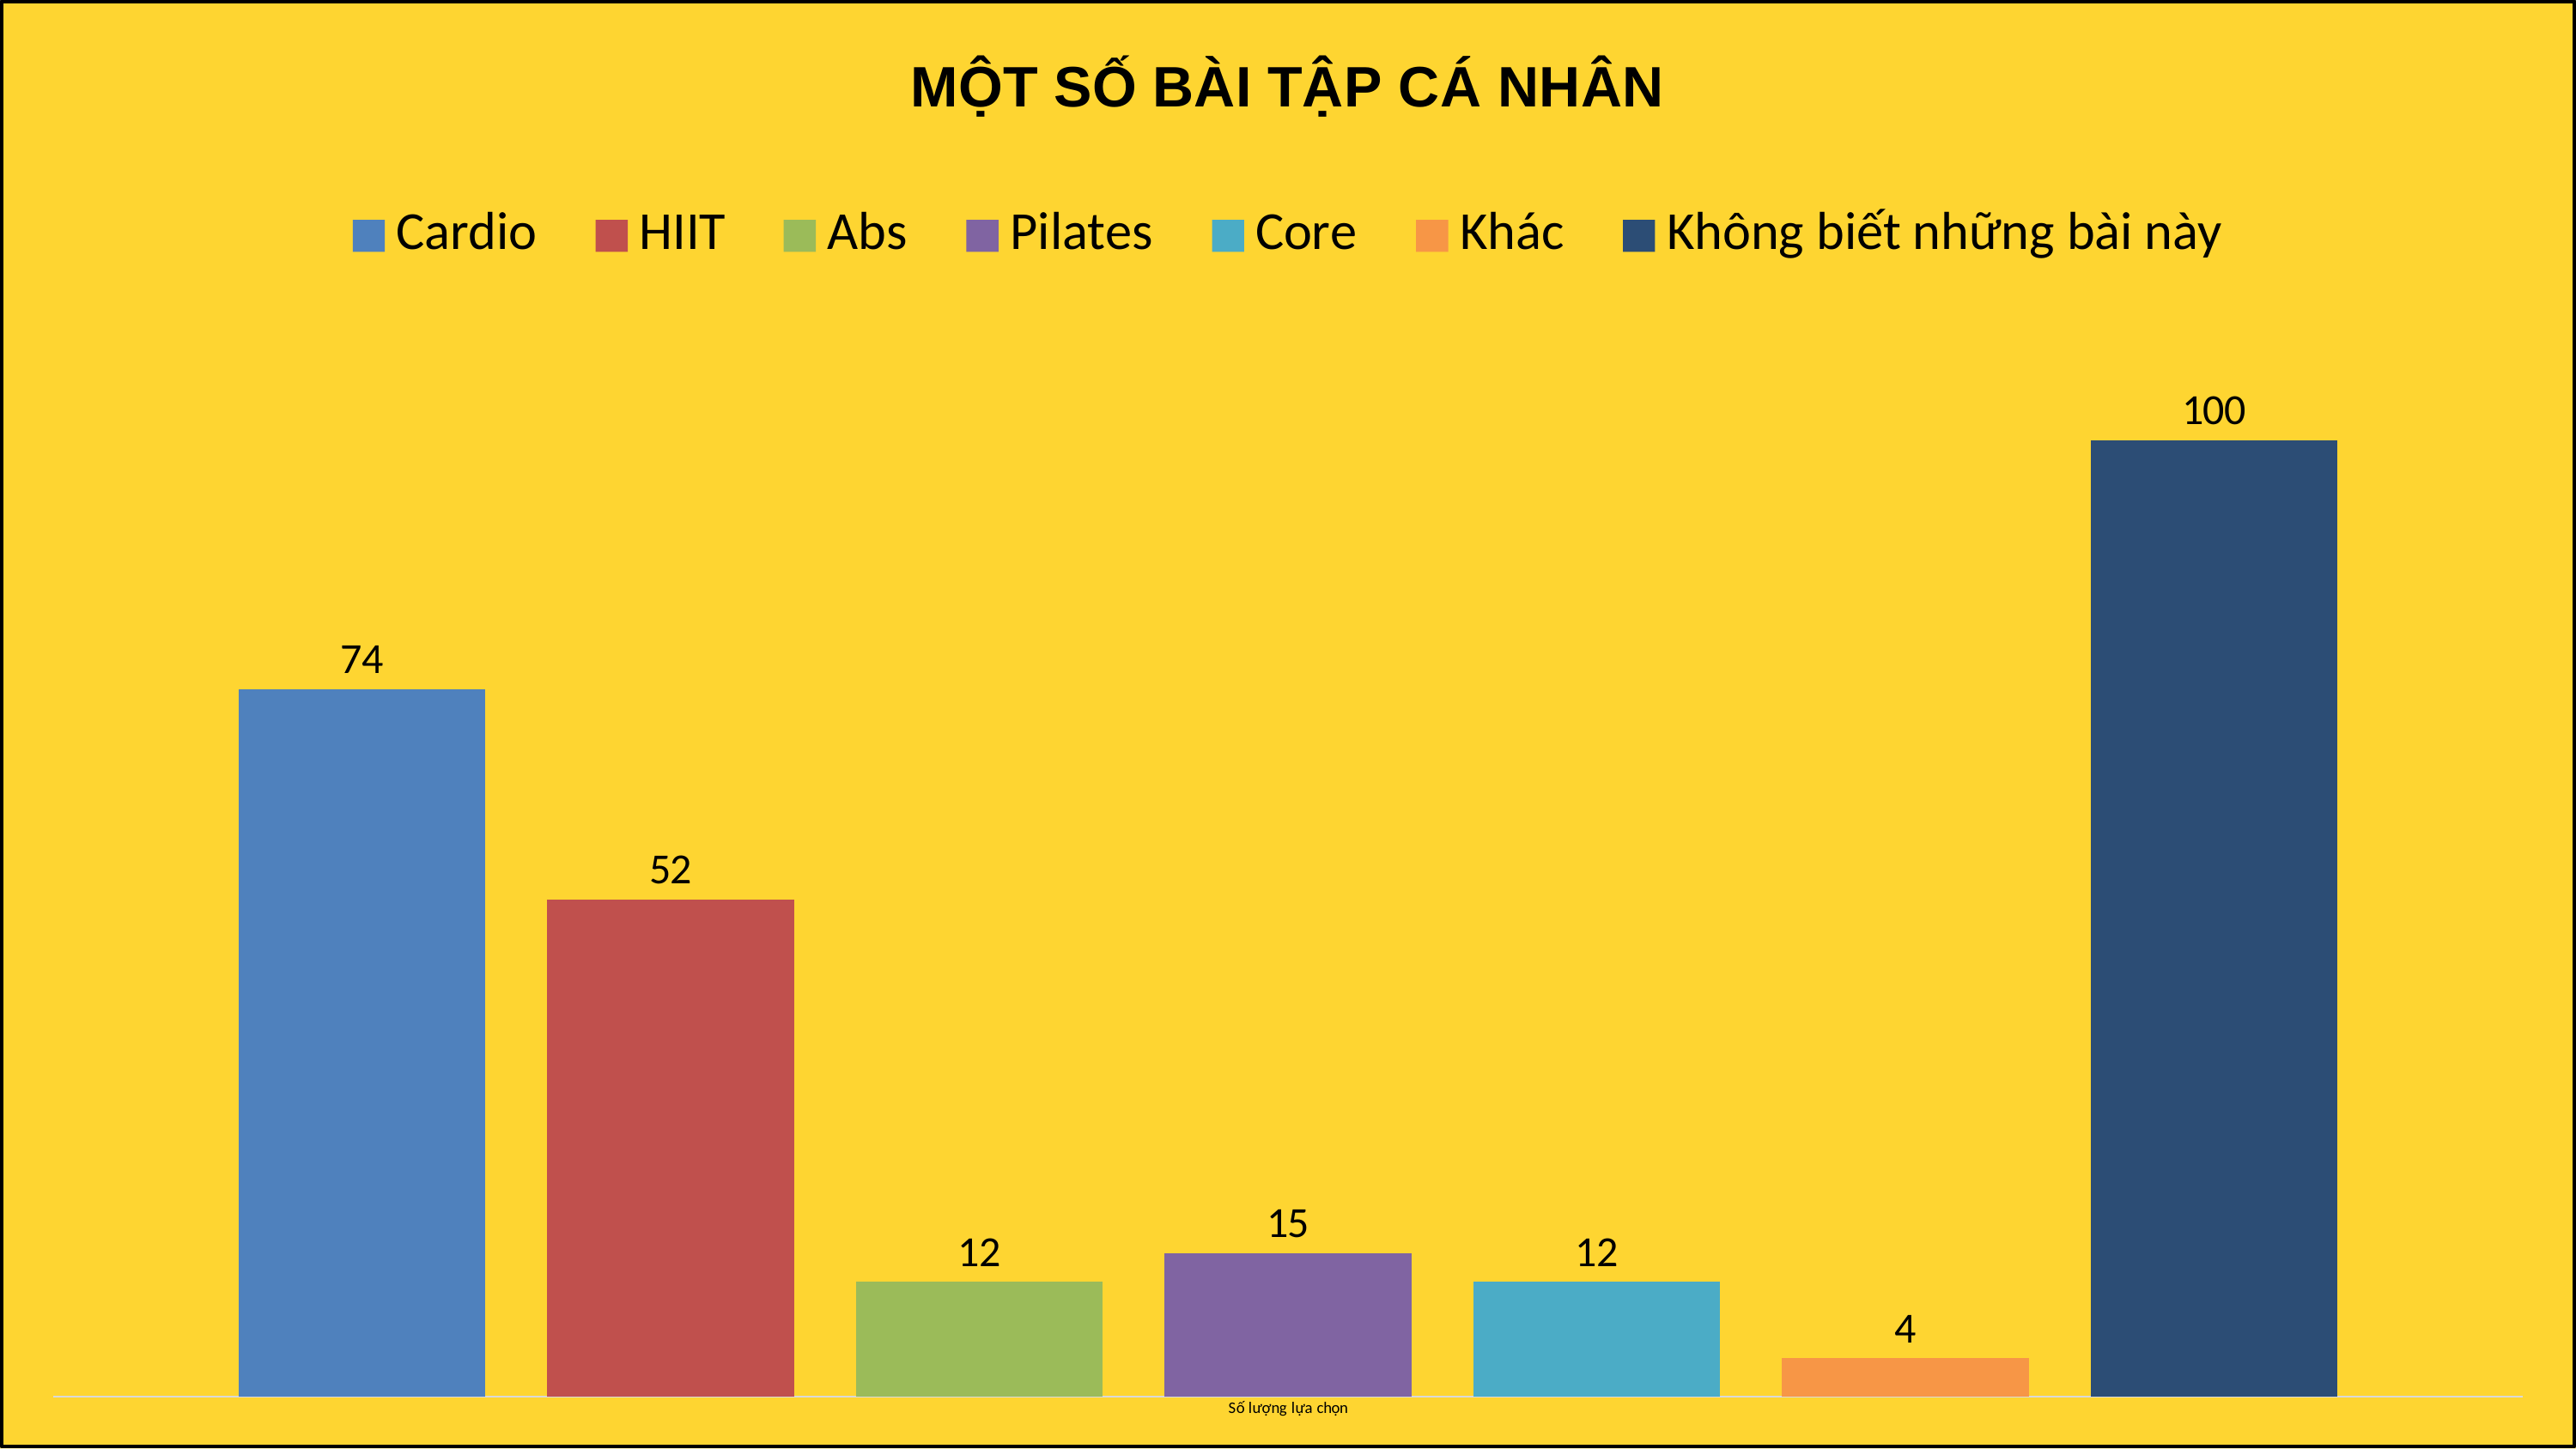

### Chart: MỘT SỐ BÀI TẬP CÁ NHÂN

| Category | Cardio | HIIT | Abs | Pilates | Core | Khác | Không biết những bài này |
|---|---|---|---|---|---|---|---|
| Số lượng lựa chọn | 74.0 | 52.0 | 12.0 | 15.0 | 12.0 | 4.0 | 100.0 |